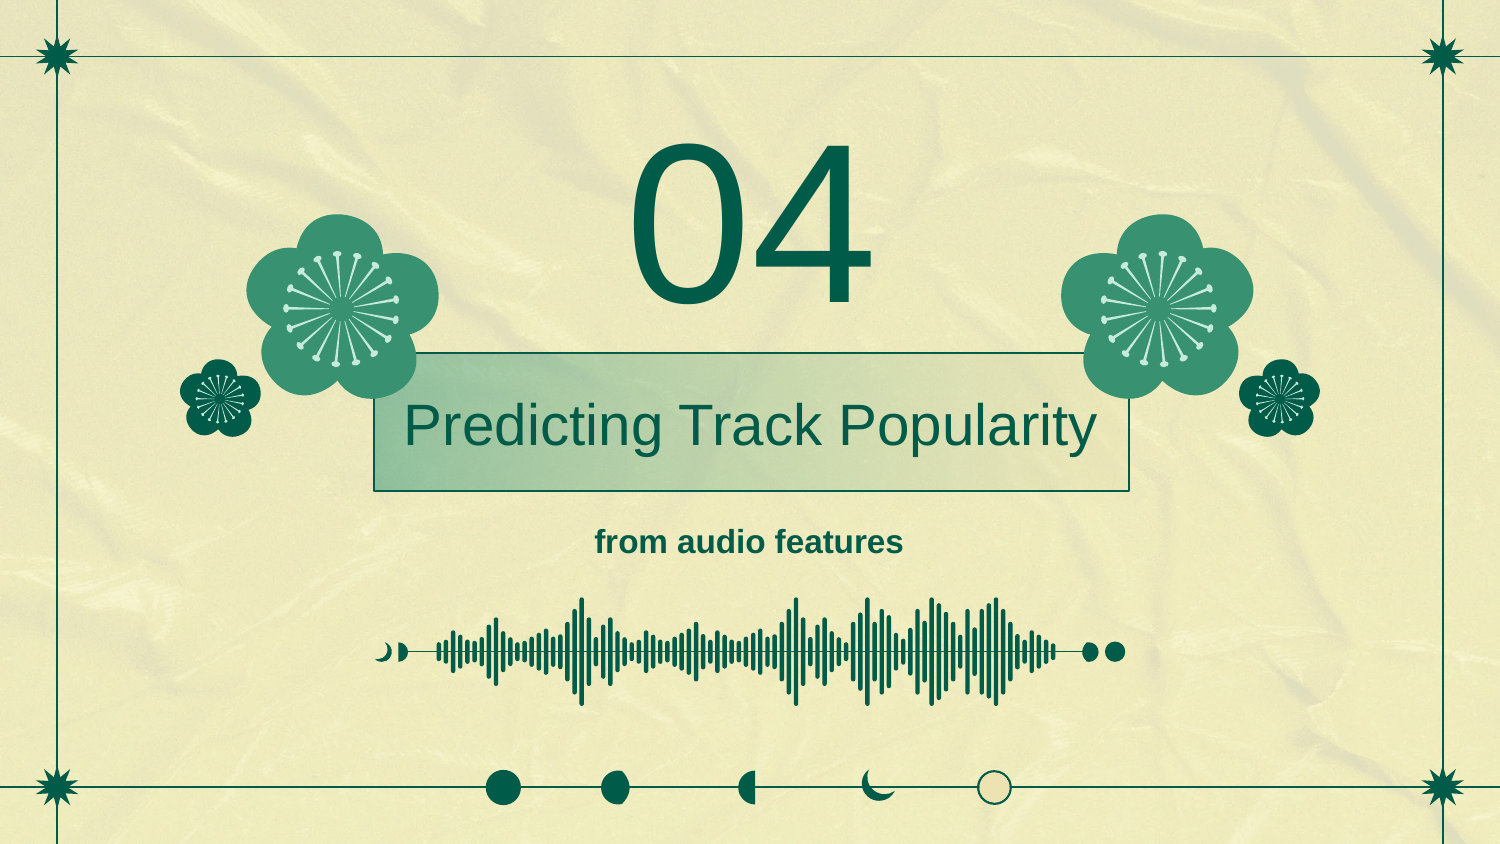

04

# Predicting Track Popularity

from audio features